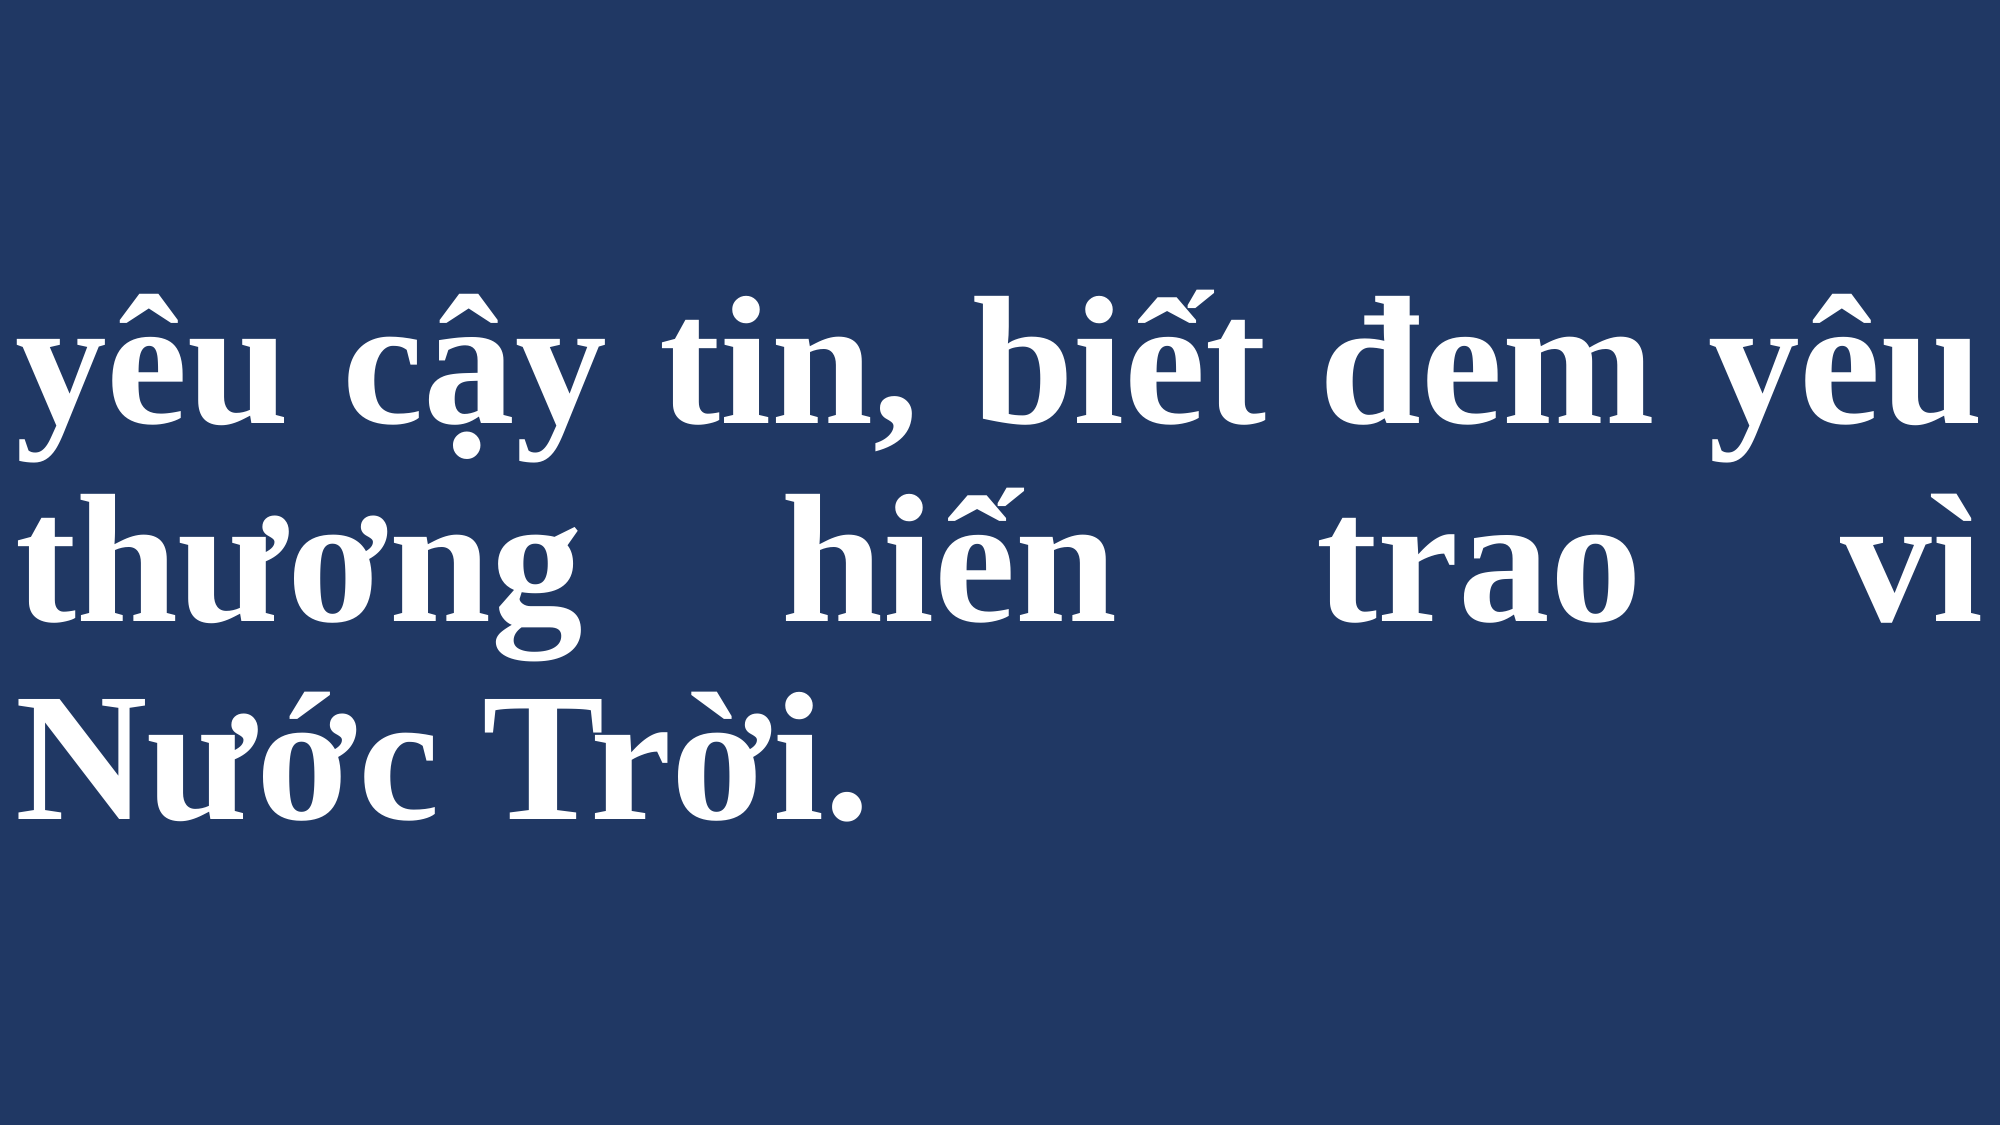

# yêu cậy tin, biết đem yêu thương hiến trao vì Nước Trời.